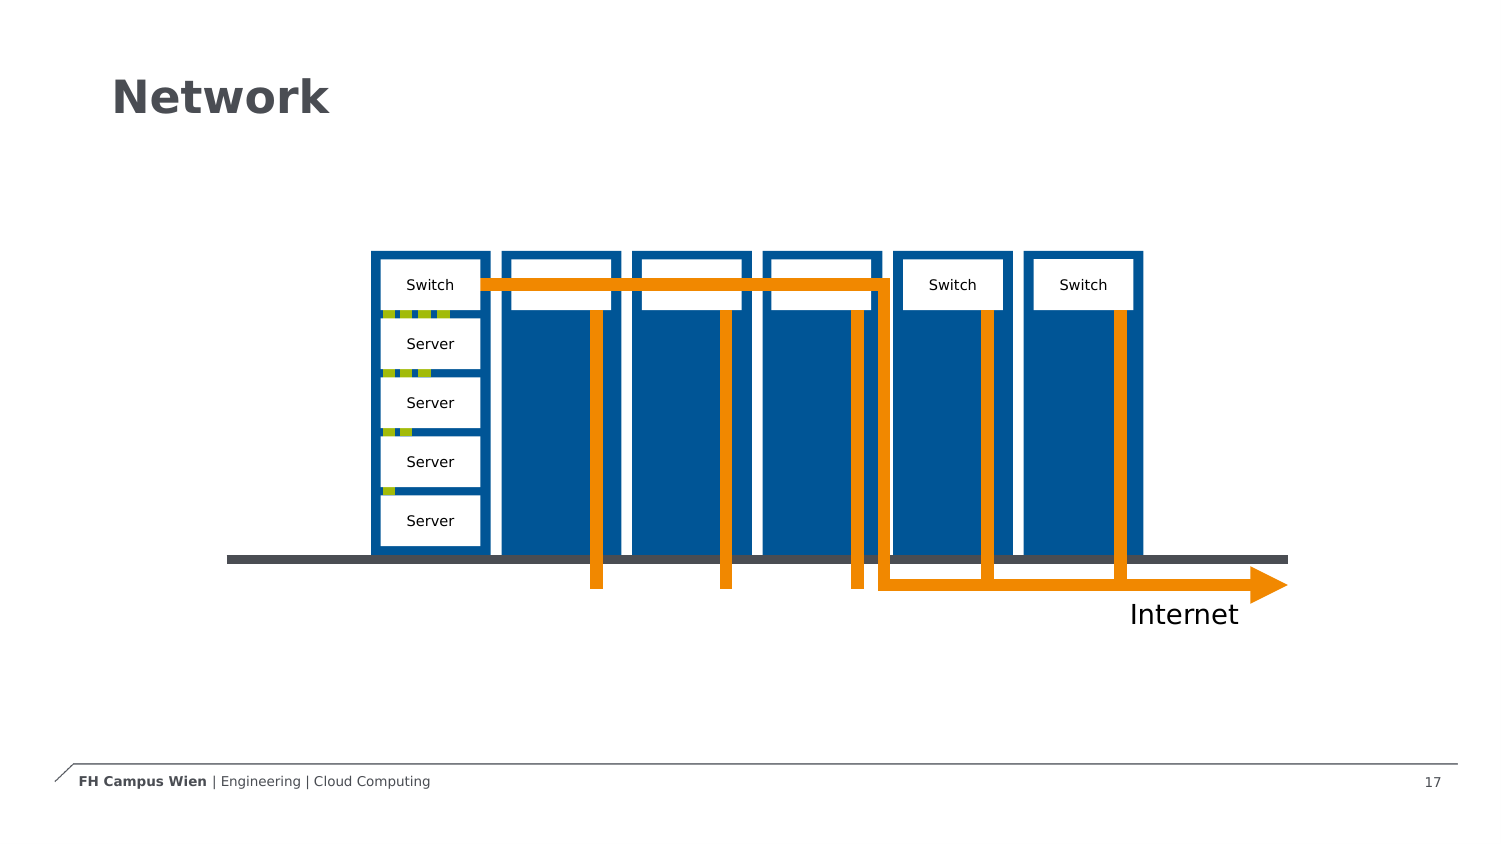

# Network

Switch
Switch
Switch
Switch
Switch
Switch
Server
Server
Server
Server
Internet